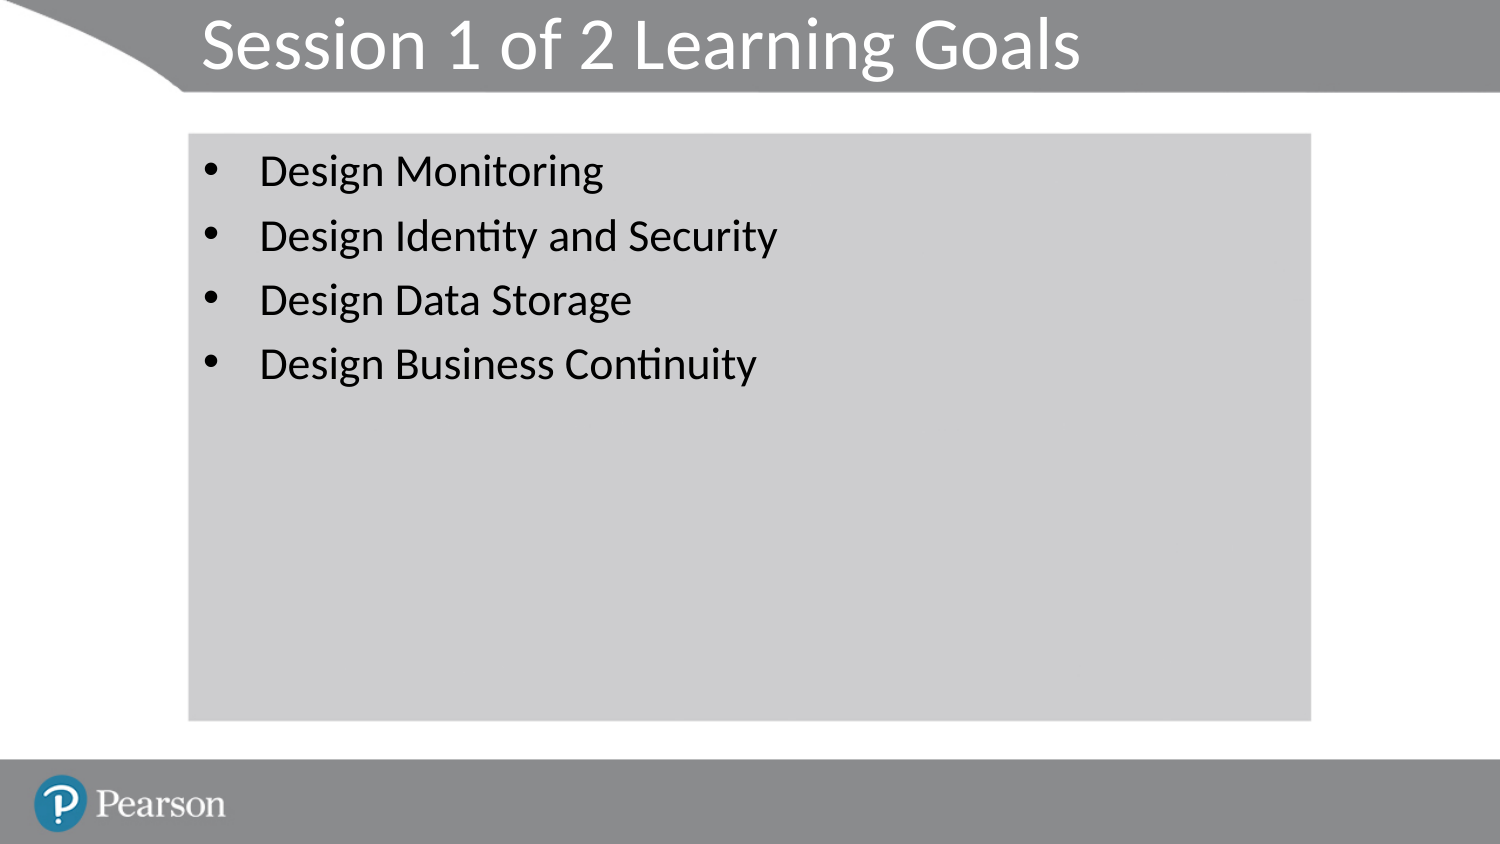

# Session 1 of 2 Learning Goals
Design Monitoring
Design Identity and Security
Design Data Storage
Design Business Continuity